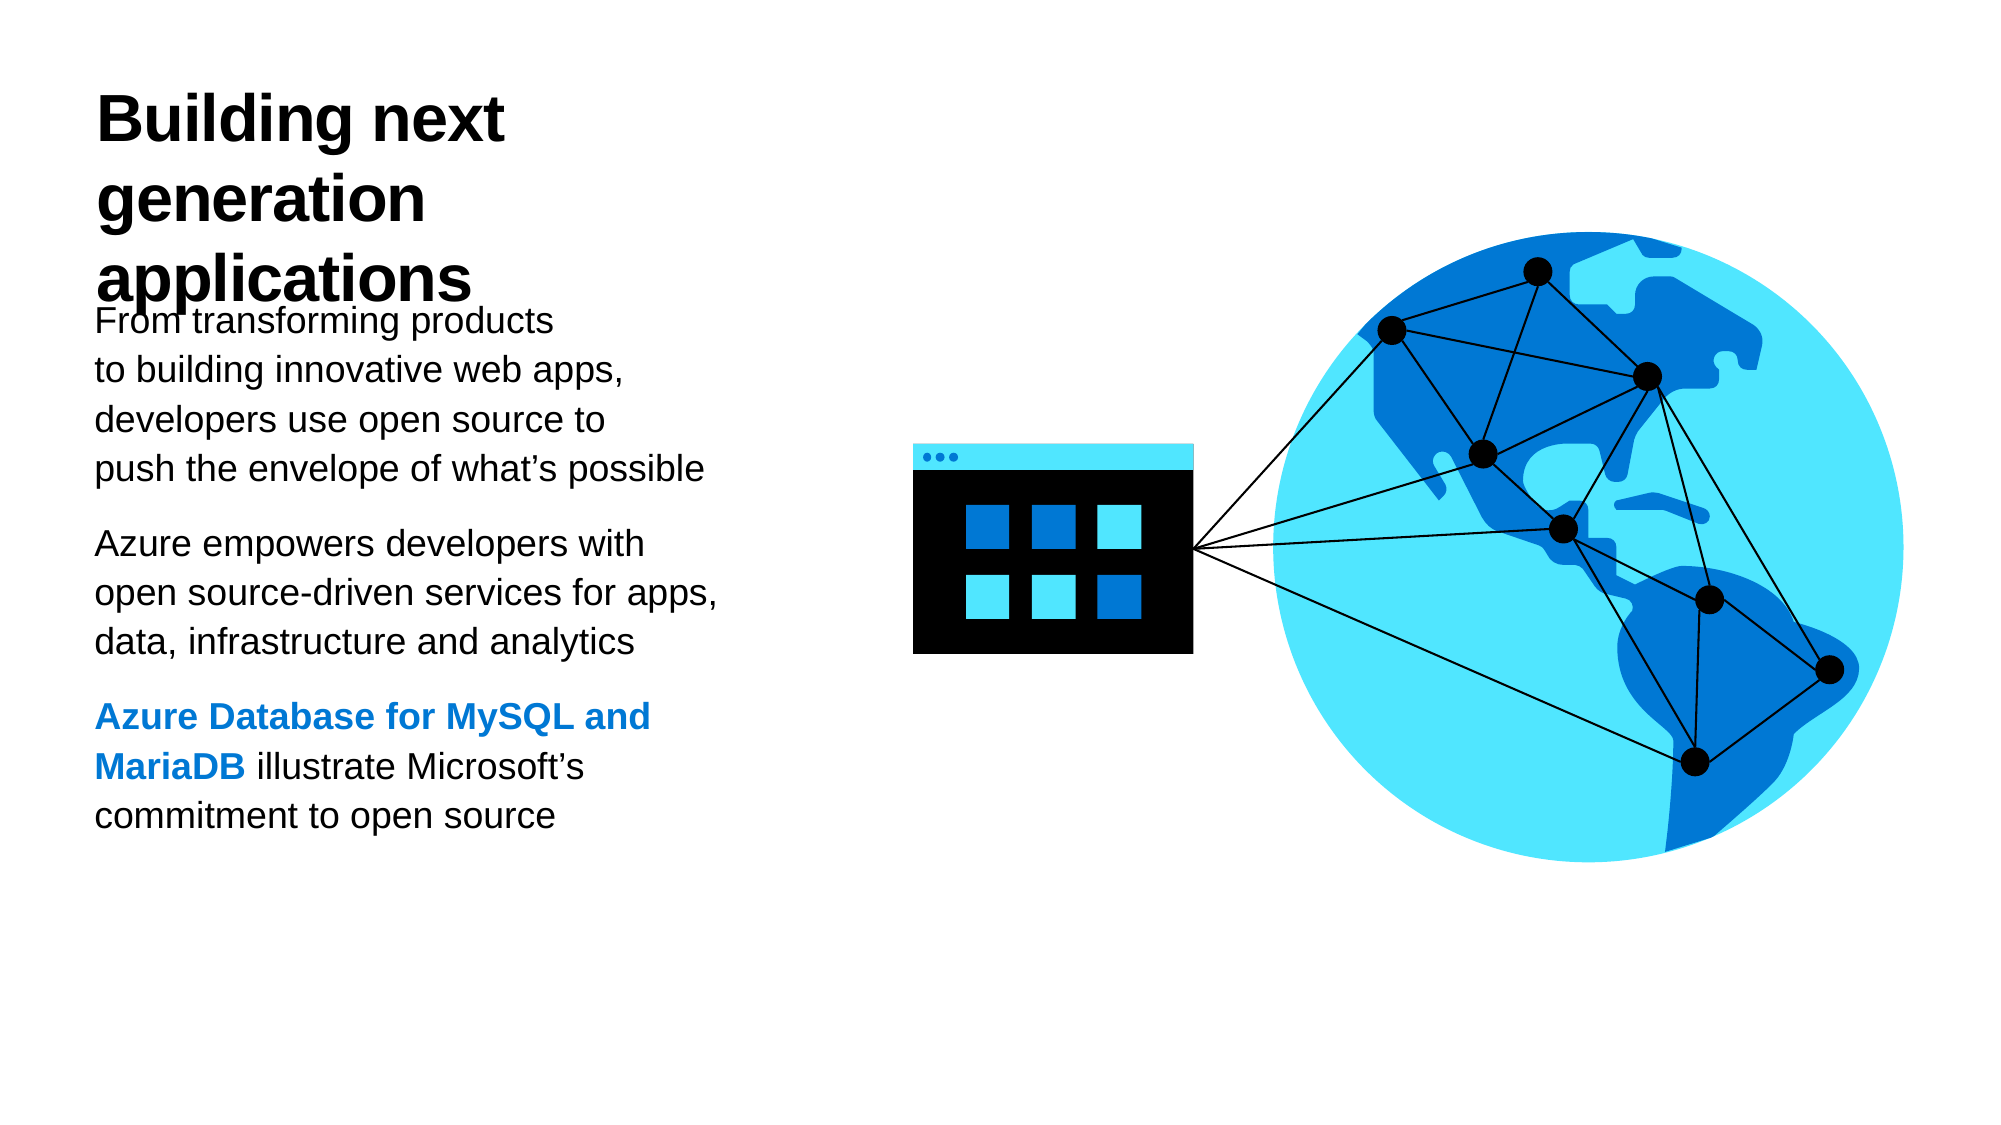

# Building next generation applications

From transforming products
to building innovative web apps, developers use open source to
push the envelope of what’s possible
Azure empowers developers with
open source-driven services for apps,
data, infrastructure and analytics
Azure Database for MySQL and
MariaDB illustrate Microsoft’s commitment to open source